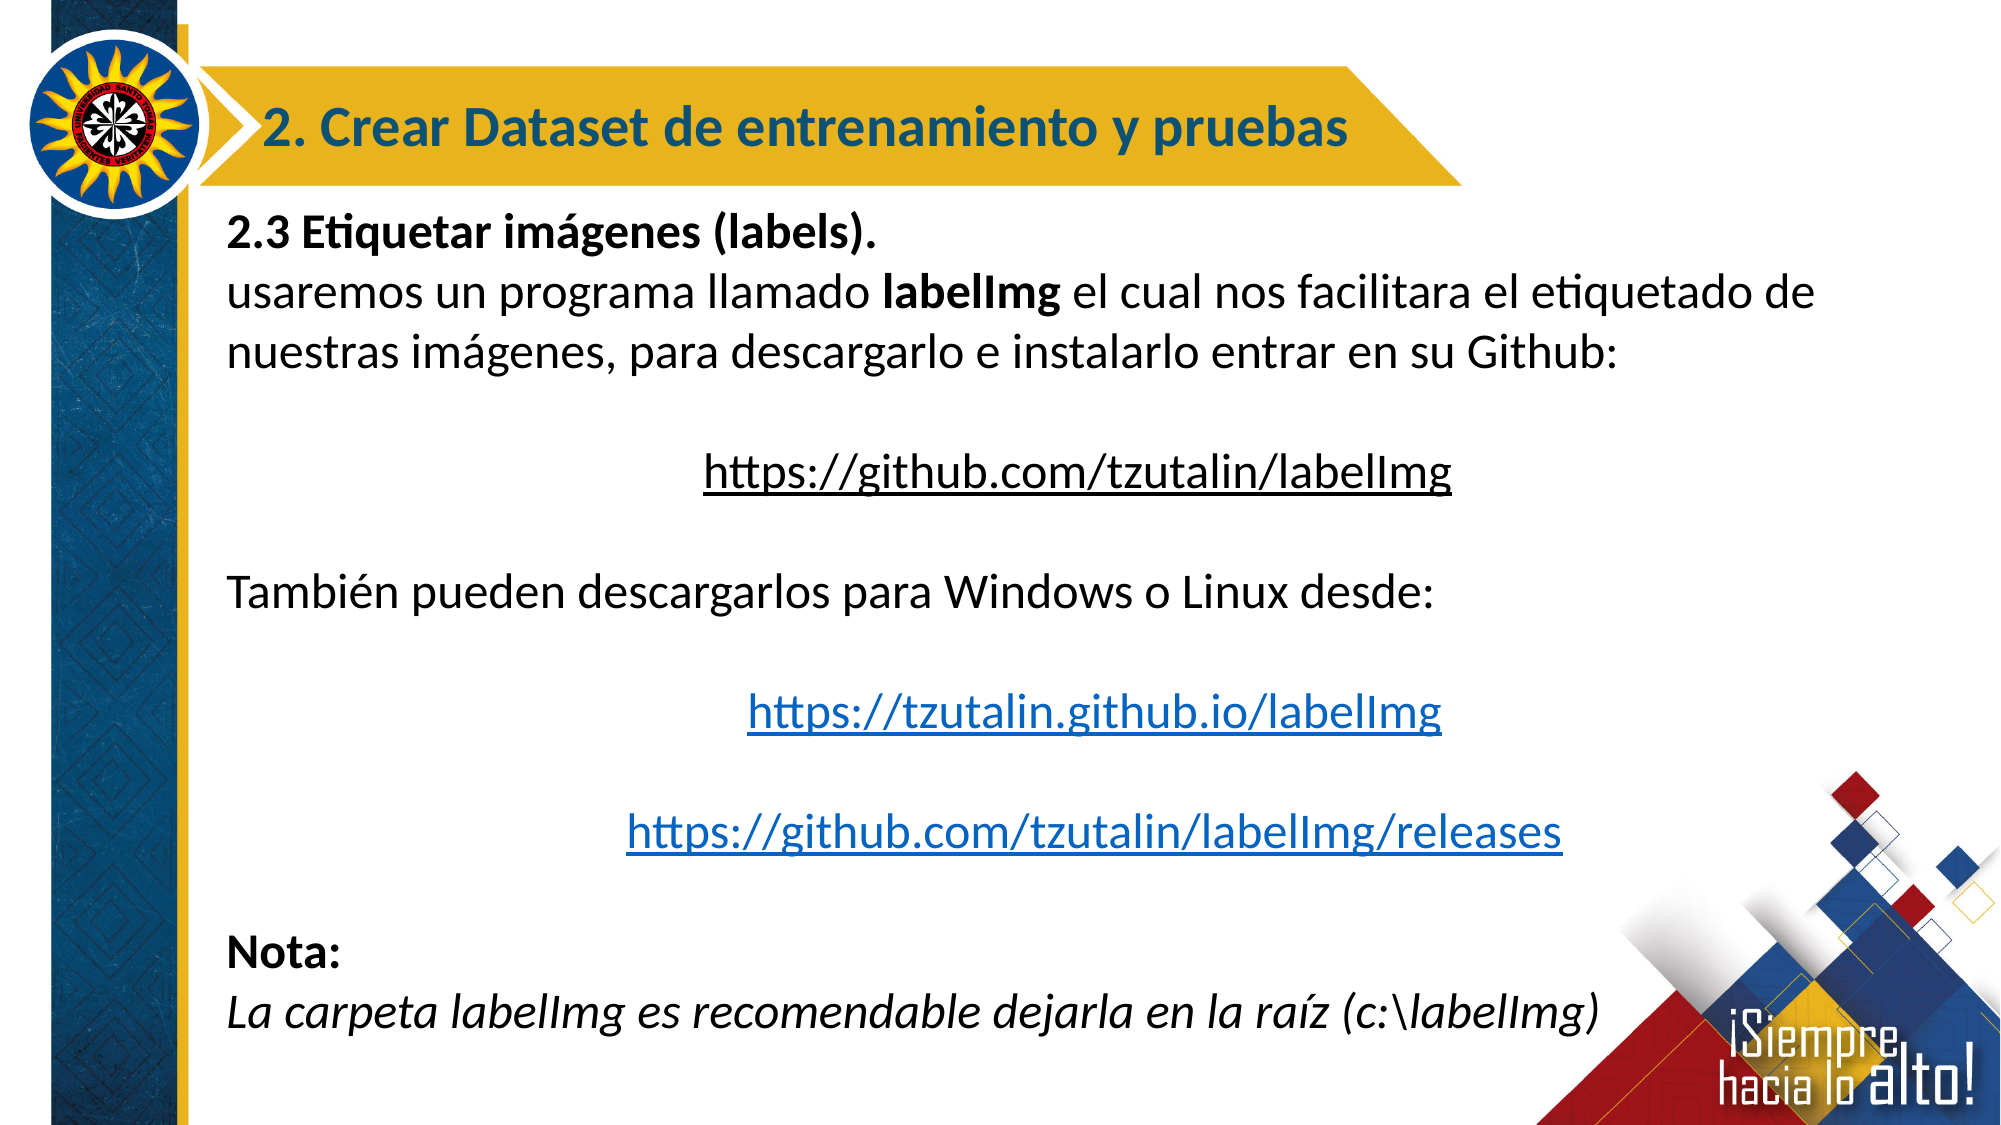

2. Crear Dataset de entrenamiento y pruebas
2.3 Etiquetar imágenes (labels).
usaremos un programa llamado labelImg el cual nos facilitara el etiquetado de nuestras imágenes, para descargarlo e instalarlo entrar en su Github:

https://github.com/tzutalin/labelImg

También pueden descargarlos para Windows o Linux desde:

https://tzutalin.github.io/labelImg

https://github.com/tzutalin/labelImg/releases

Nota:
La carpeta labelImg es recomendable dejarla en la raíz (c:\labelImg)